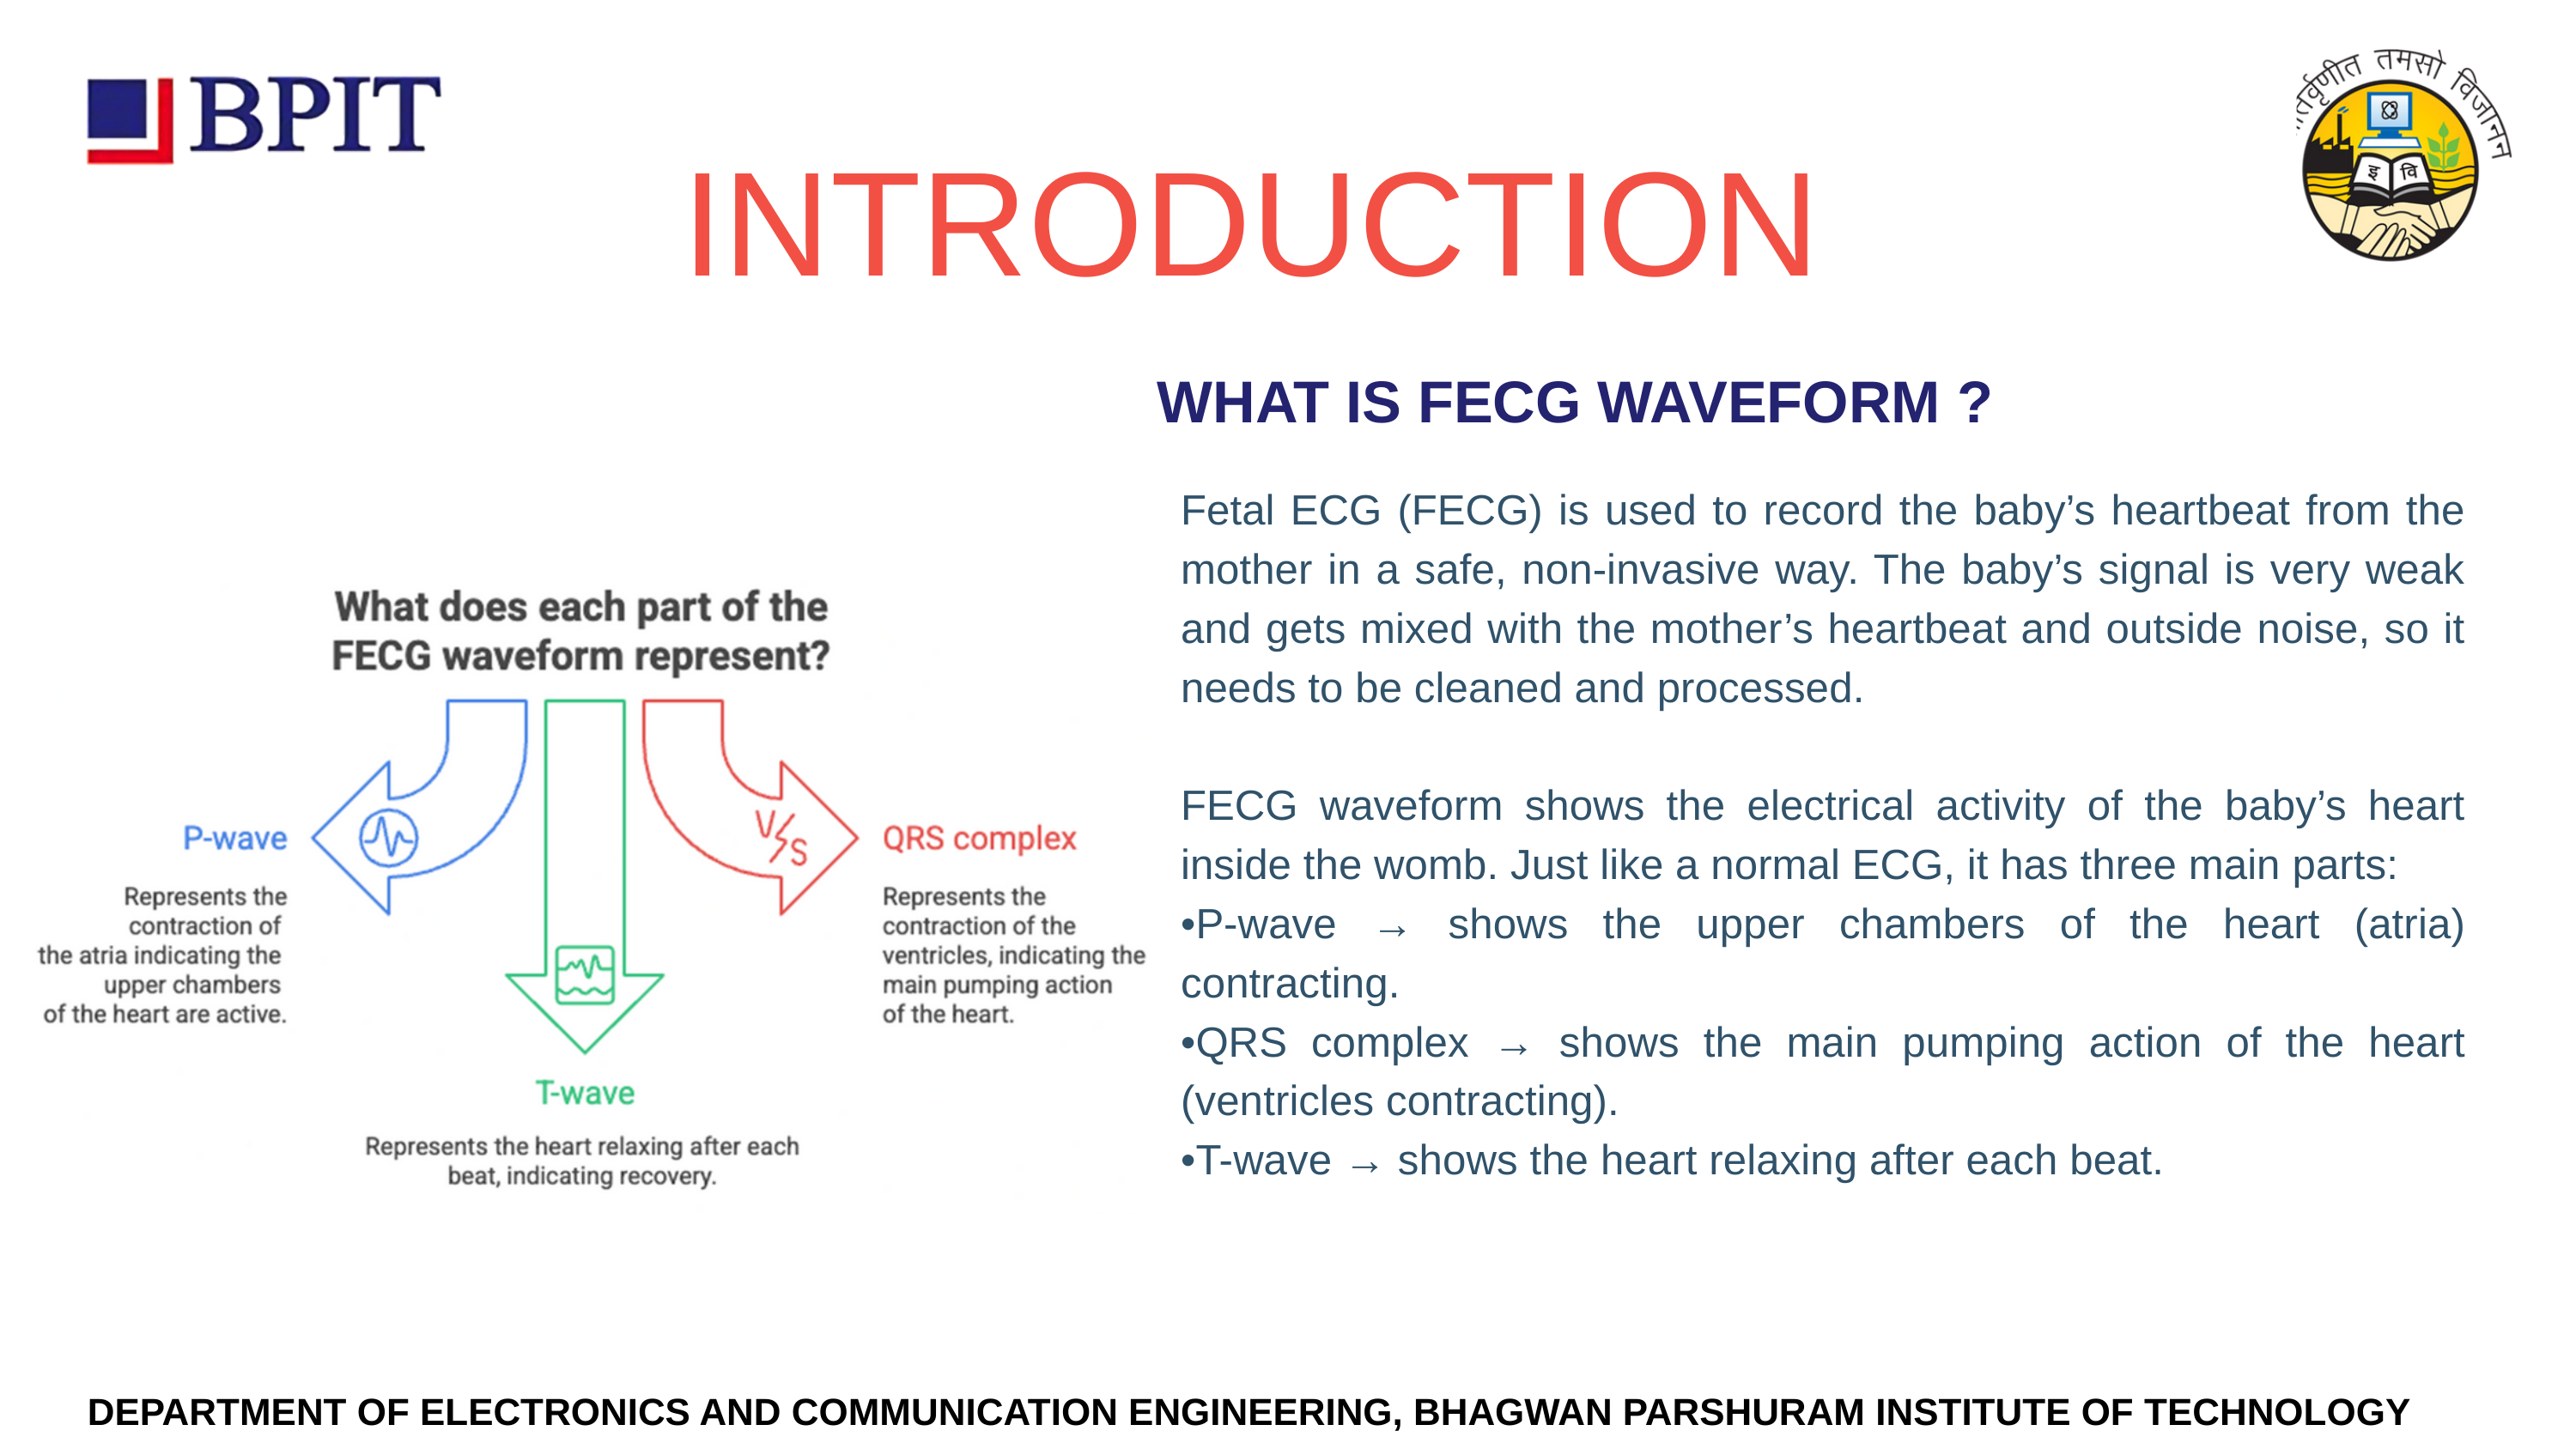

INTRODUCTION
WHAT IS FECG WAVEFORM ?
Fetal ECG (FECG) is used to record the baby’s heartbeat from the mother in a safe, non-invasive way. The baby’s signal is very weak and gets mixed with the mother’s heartbeat and outside noise, so it needs to be cleaned and processed.

FECG waveform shows the electrical activity of the baby’s heart inside the womb. Just like a normal ECG, it has three main parts:
•P-wave → shows the upper chambers of the heart (atria) contracting.
•QRS complex → shows the main pumping action of the heart (ventricles contracting).
•T-wave → shows the heart relaxing after each beat.

DEPARTMENT OF ELECTRONICS AND COMMUNICATION ENGINEERING, BHAGWAN PARSHURAM INSTITUTE OF TECHNOLOGY